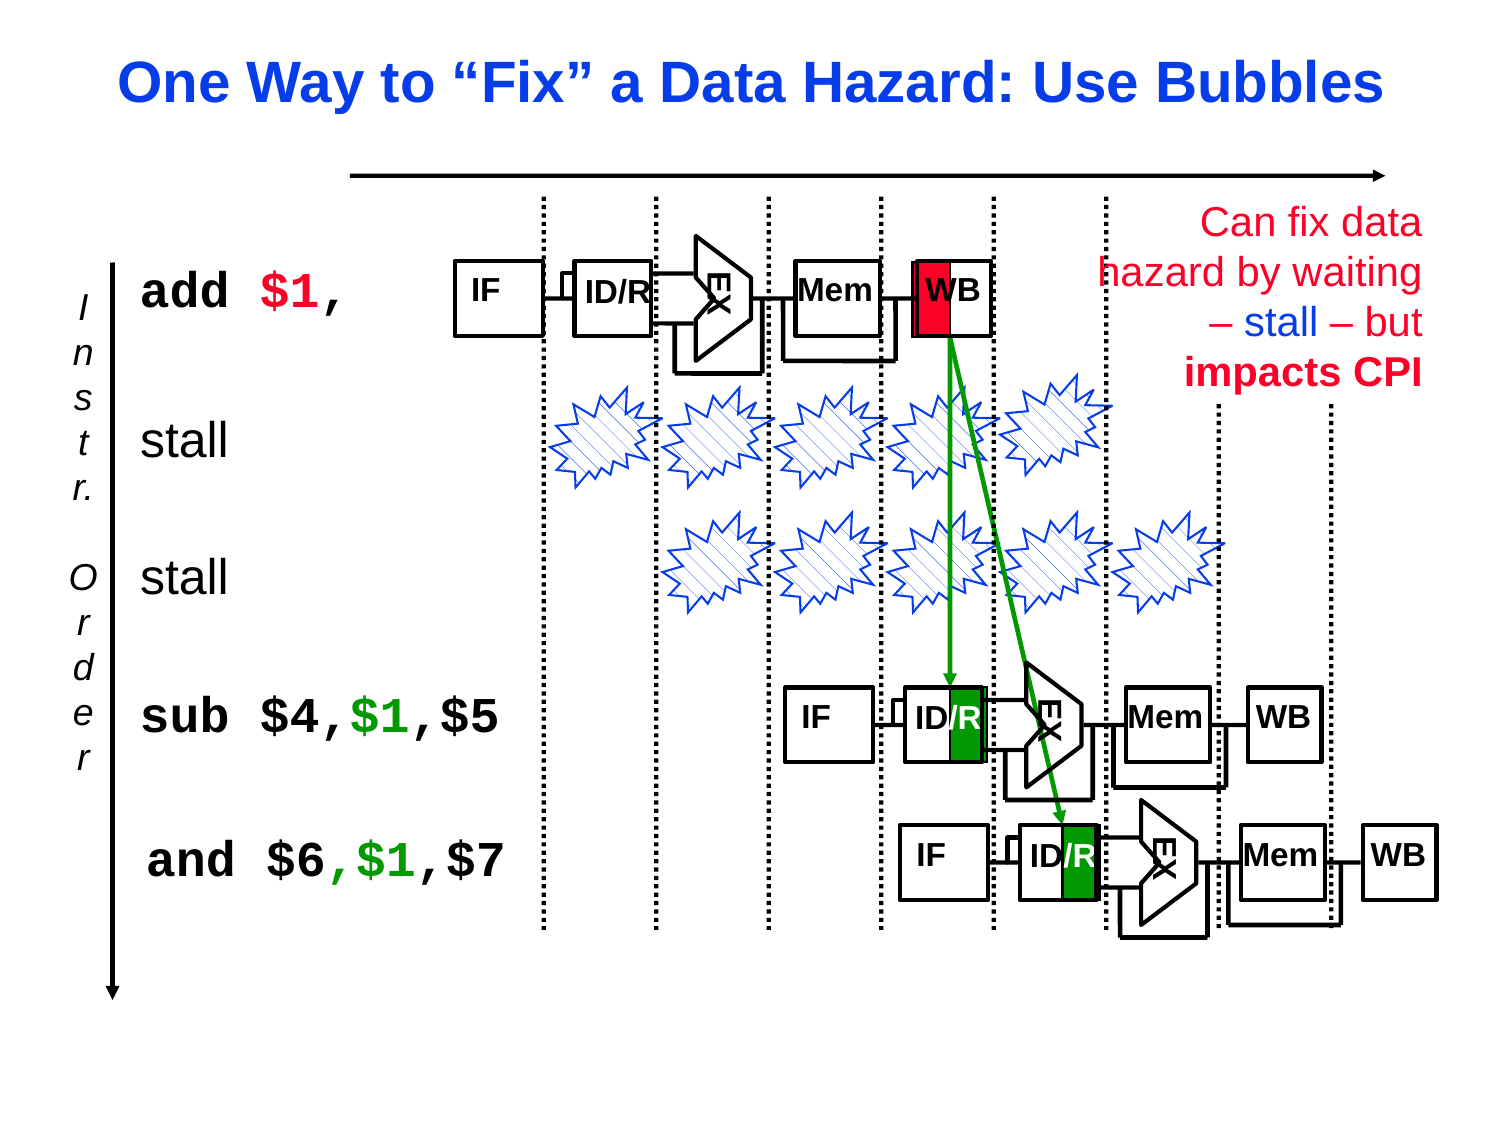

# One Way to “Fix” a Data Hazard: Use Bubbles

Can fix data hazard by waiting – stall – but impacts CPI

EX

IF

Mem
WB
ID/R

add $1,

I
n
s
t
r.

O
r
d
e
r

stall

stall

EX

IF

Mem
WB
ID/R

sub $4,$1,$5

EX

IF

Mem
WB
ID/R

and $6,$1,$7